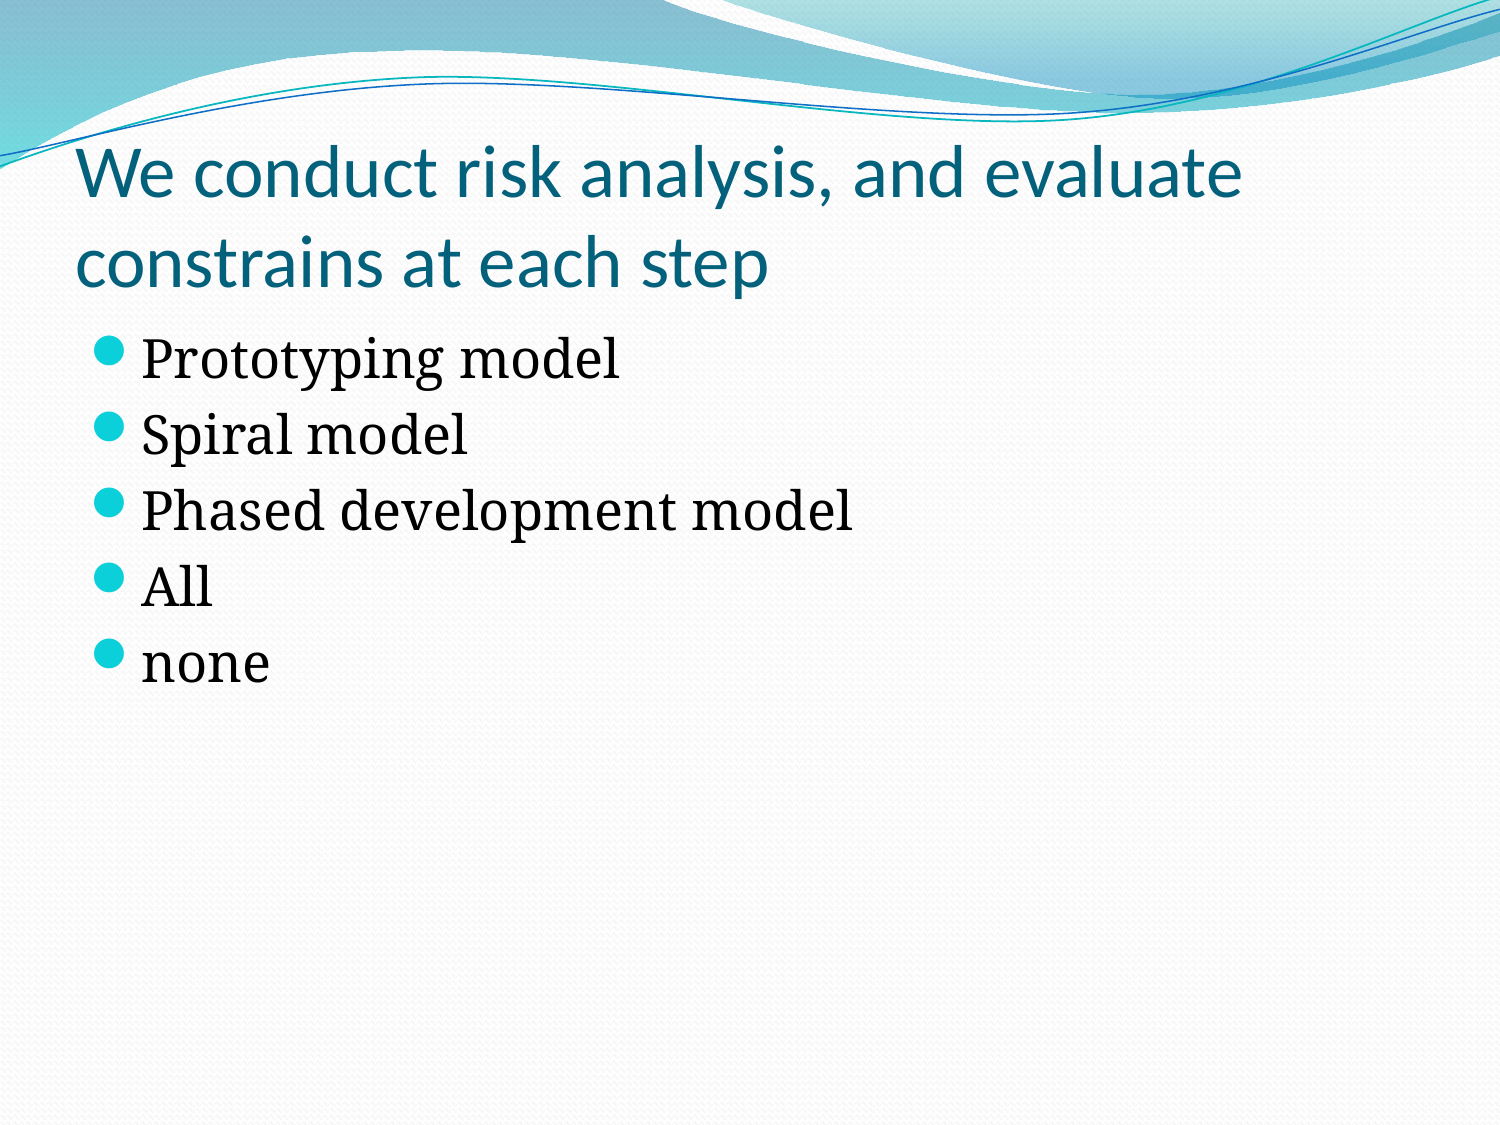

# We conduct risk analysis, and evaluate constrains at each step
Prototyping model
Spiral model
Phased development model
All
none